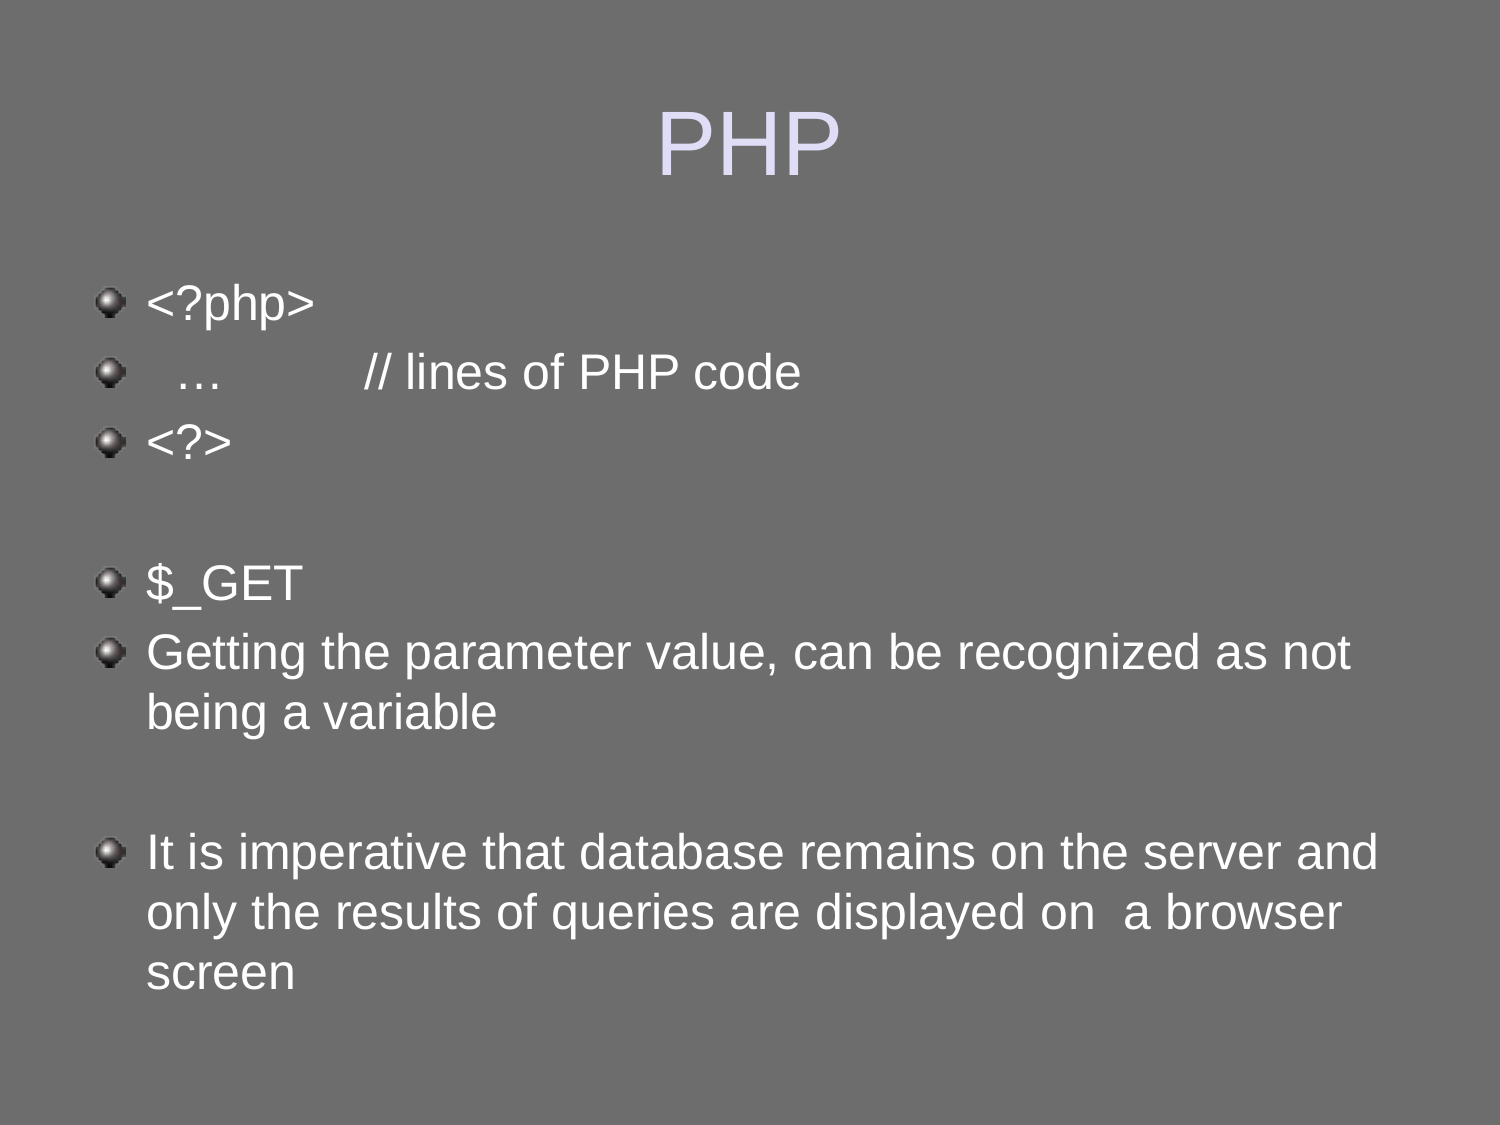

# PHP
<?php>
  …          // lines of PHP code
<?>

$_GET
Getting the parameter value, can be recognized as not being a variable

It is imperative that database remains on the server and only the results of queries are displayed on  a browser screen